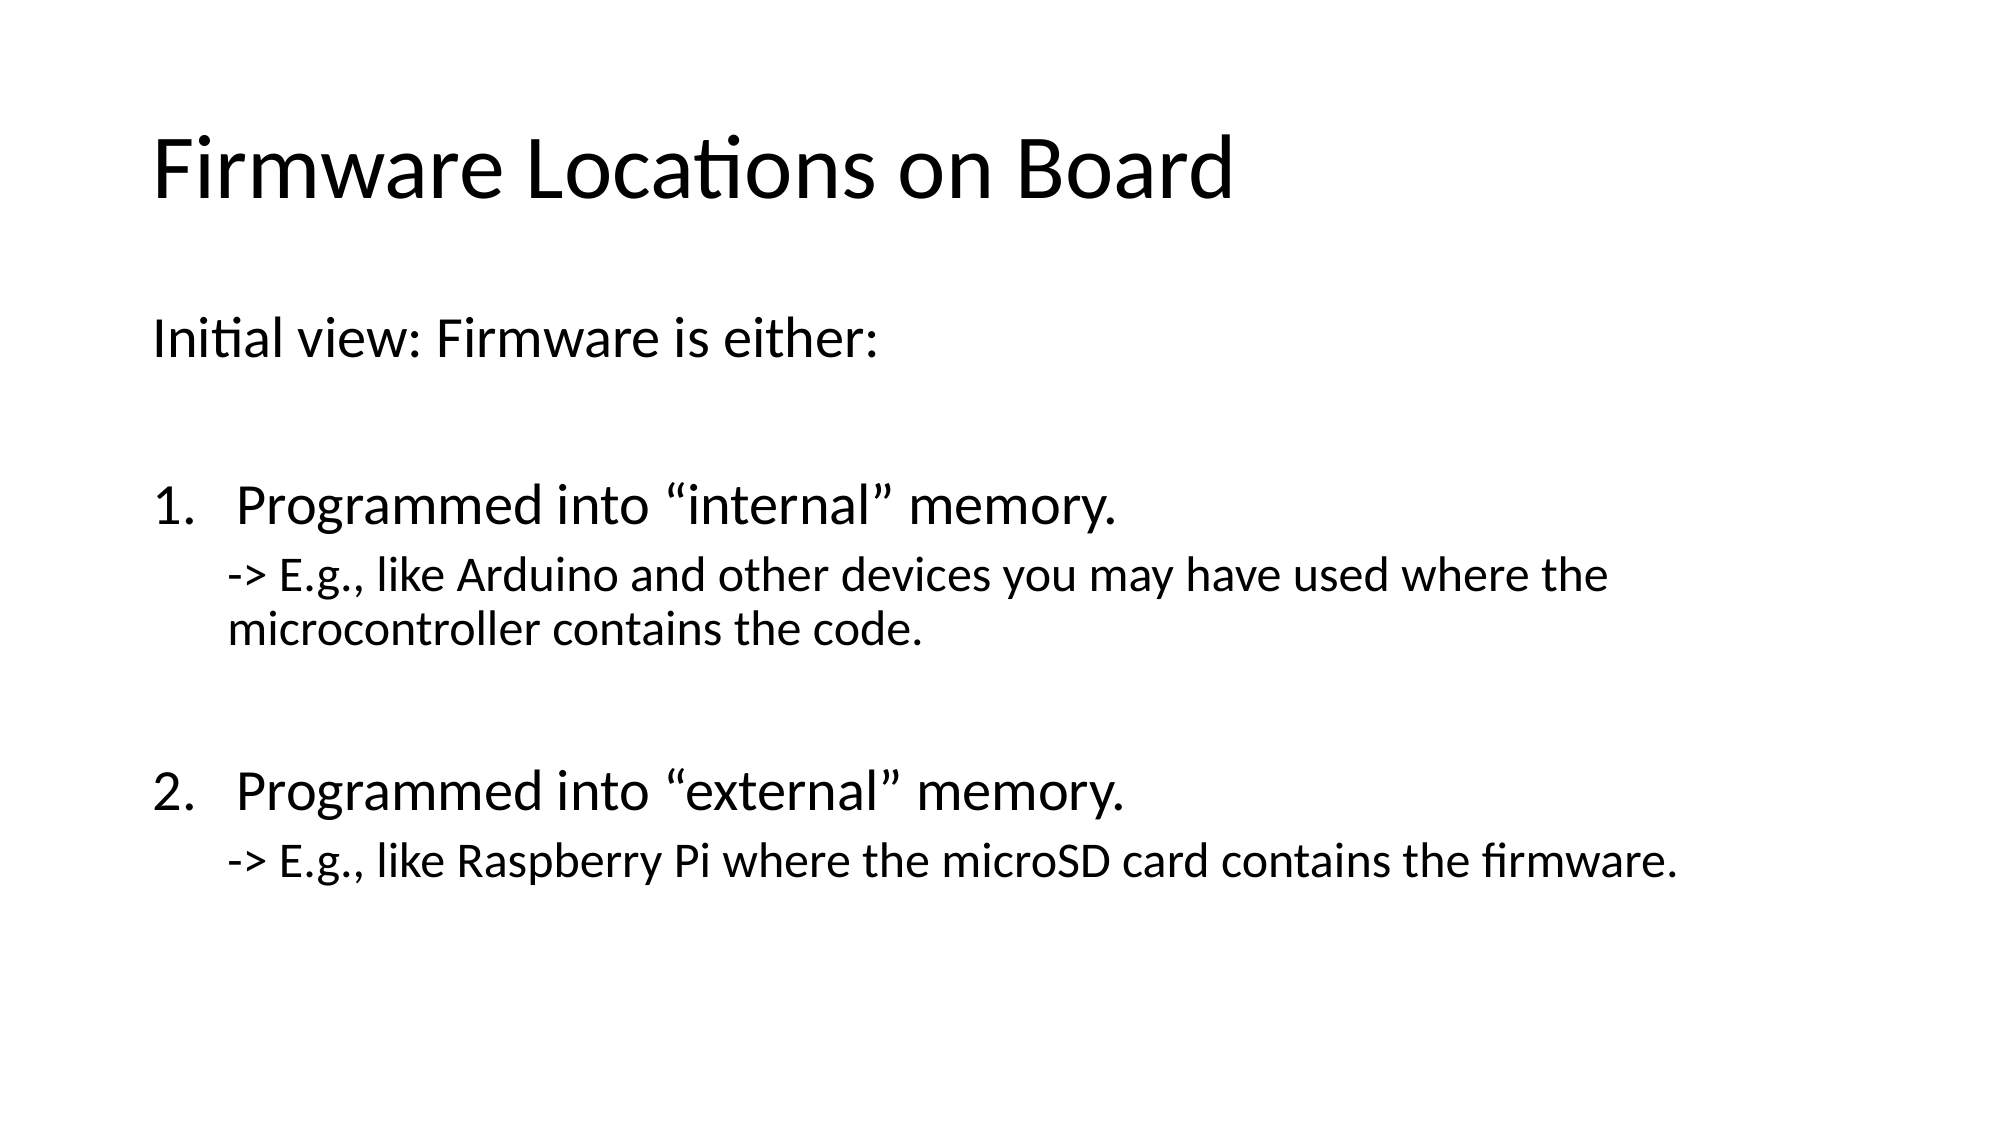

# Firmware Locations on Board
Initial view: Firmware is either:

Programmed into “internal” memory.
-> E.g., like Arduino and other devices you may have used where the microcontroller contains the code.

Programmed into “external” memory.
-> E.g., like Raspberry Pi where the microSD card contains the firmware.